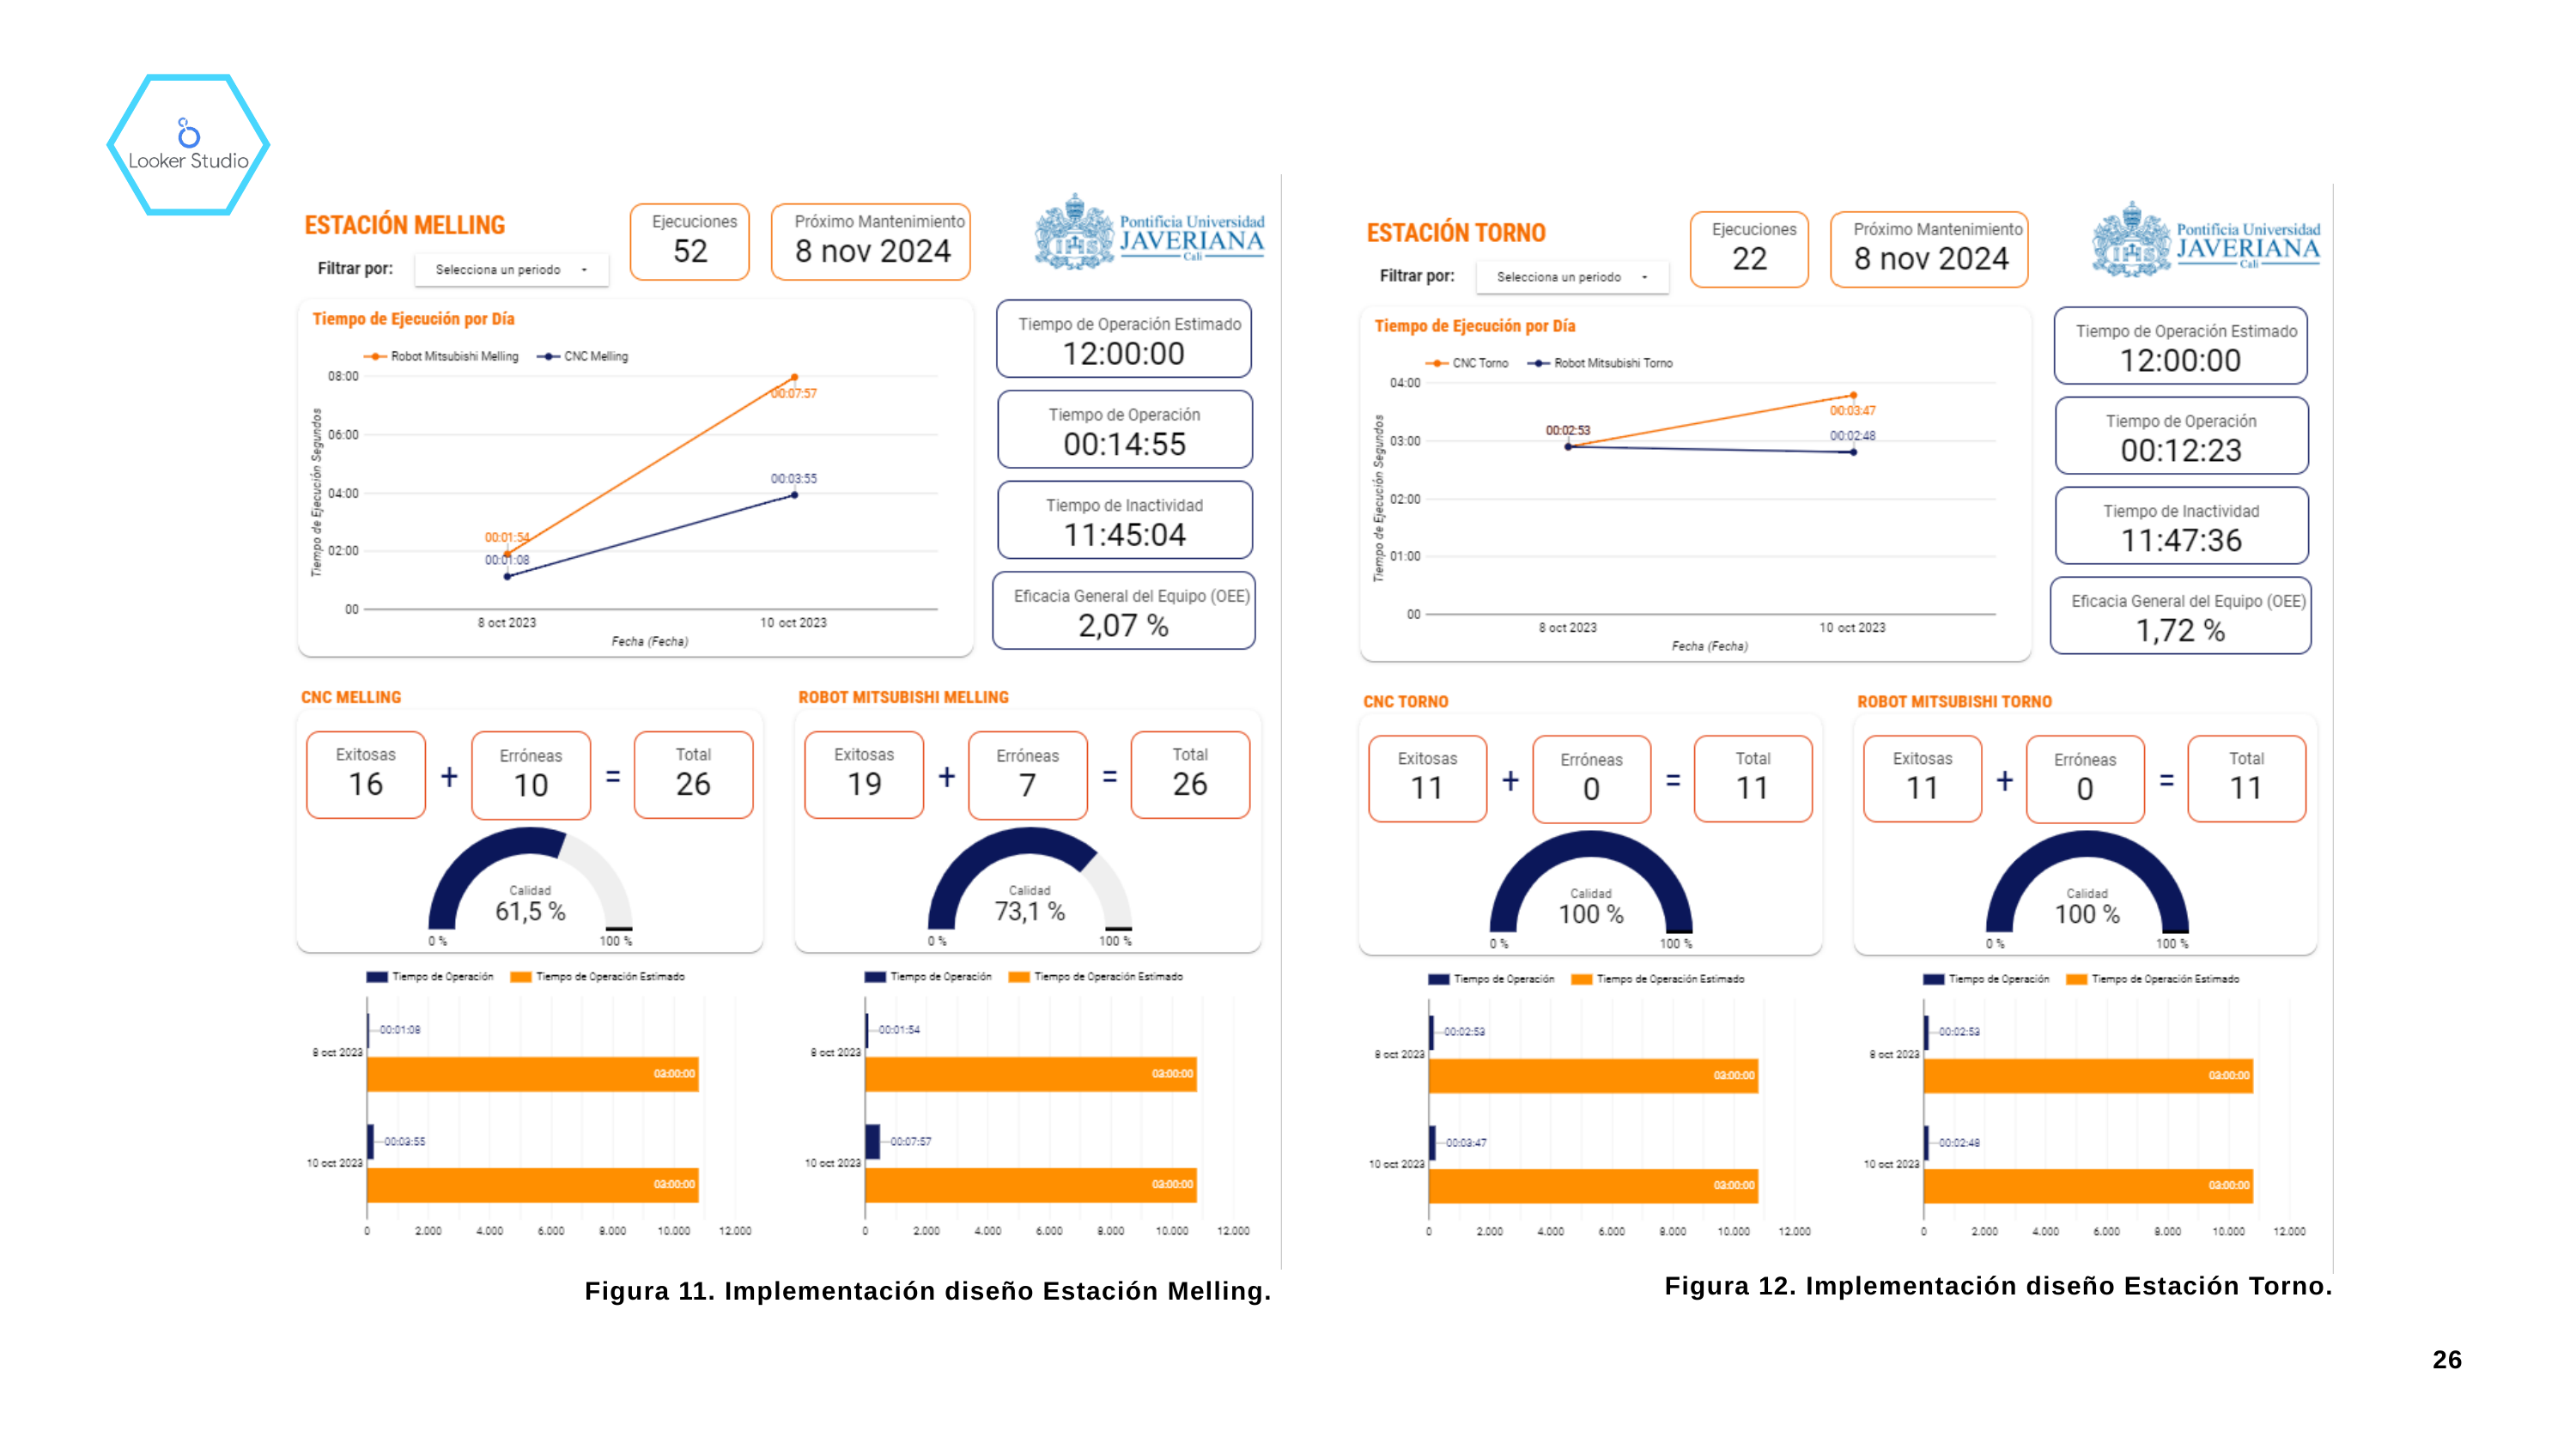

Figura 12. Implementación diseño Estación Torno.
Figura 11. Implementación diseño Estación Melling.
26